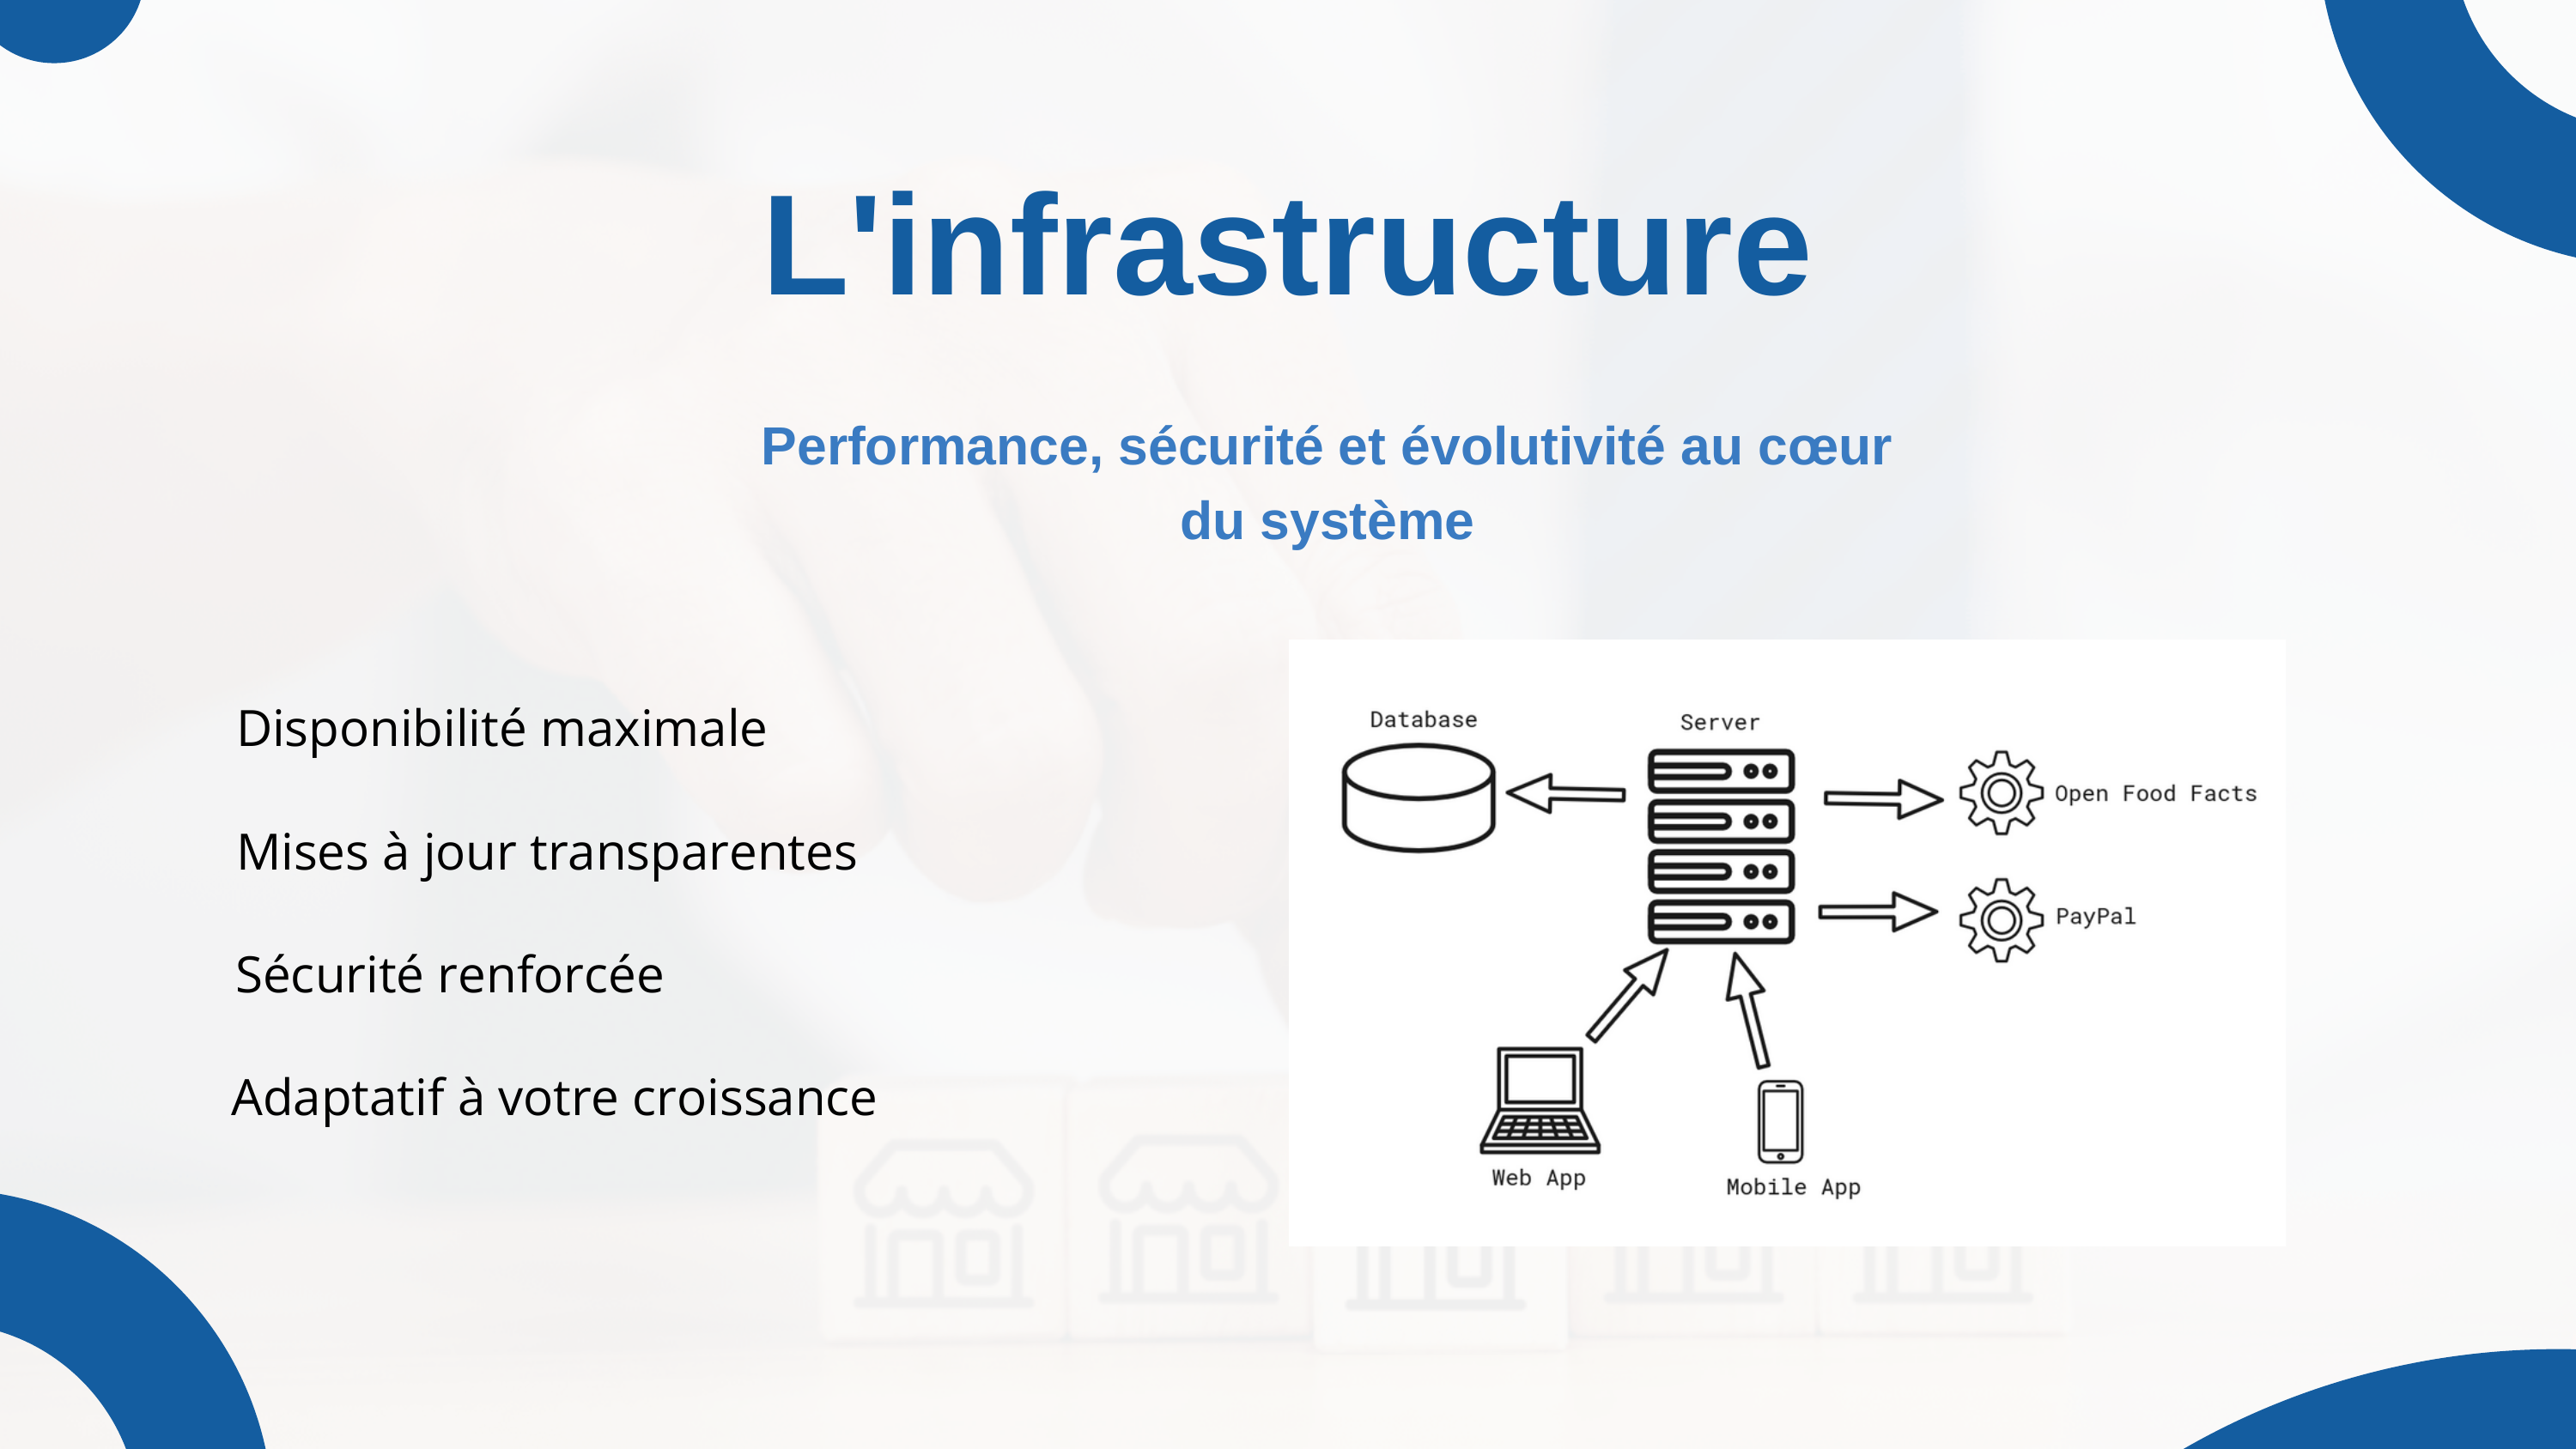

L'infrastructure
Performance, sécurité et évolutivité au cœur du système

Disponibilité maximale
Mises à jour transparentes
Sécurité renforcée
Adaptatif à votre croissance